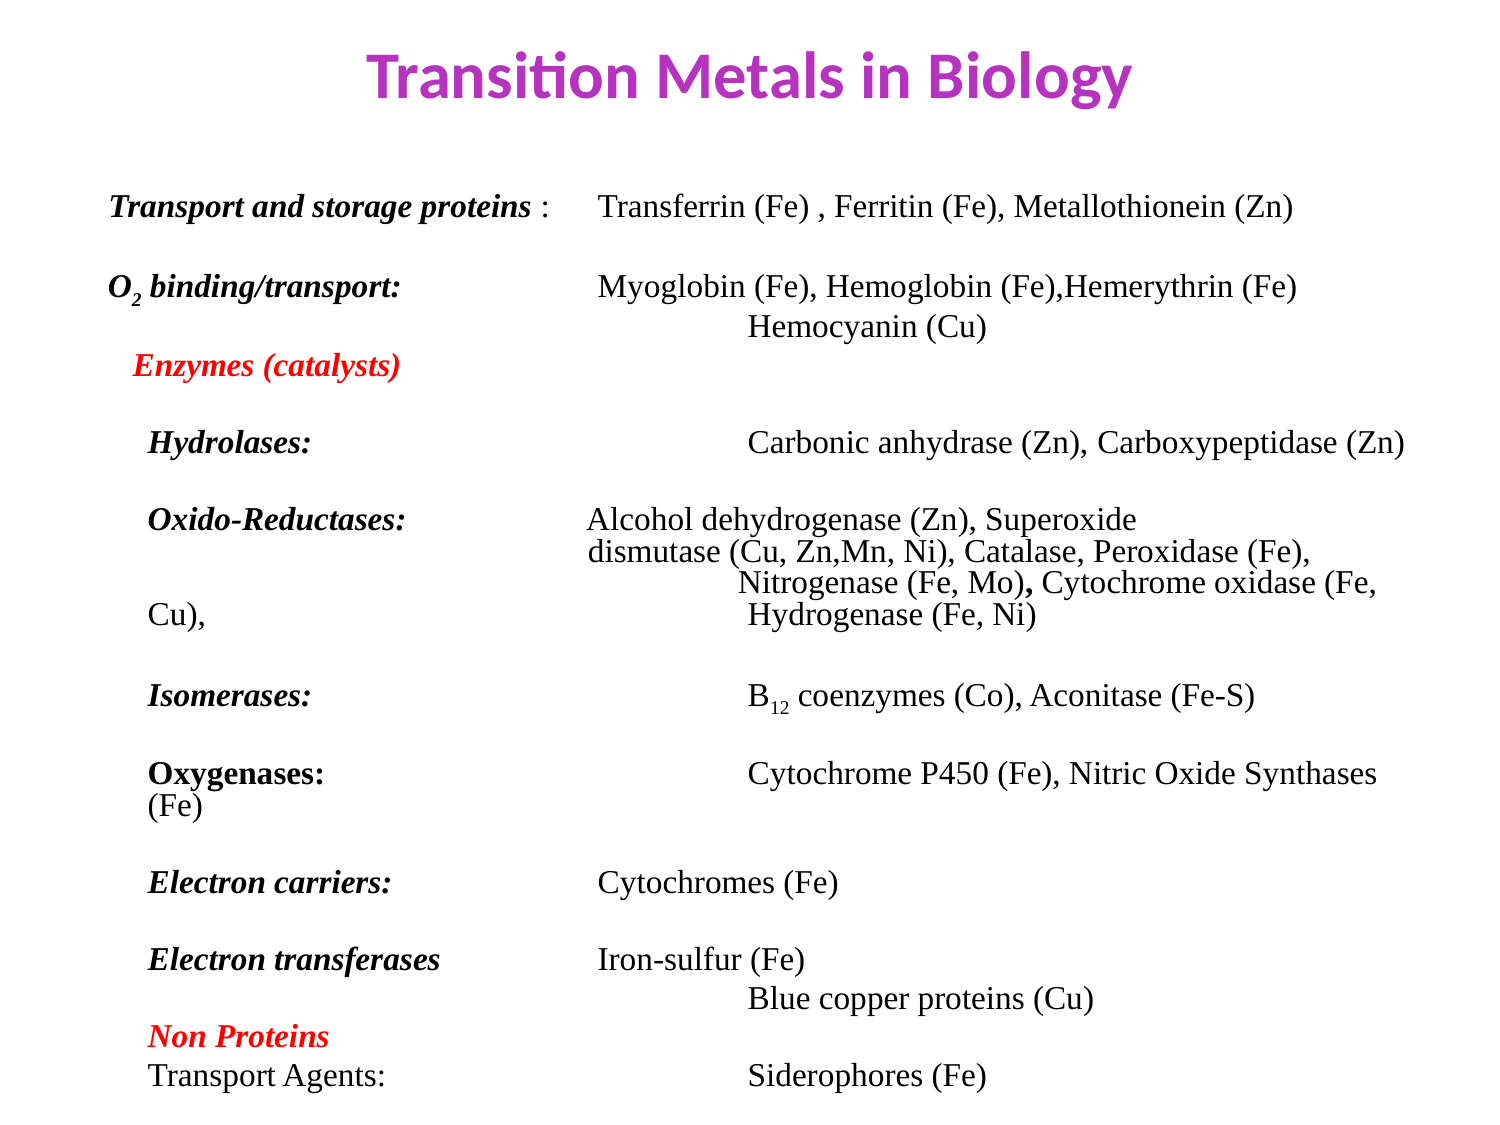

Transition Metals in Biology
  Transport and storage proteins : 	Transferrin (Fe) , Ferritin (Fe), Metallothionein (Zn)

  O2 binding/transport:		Myoglobin (Fe), Hemoglobin (Fe),Hemerythrin (Fe)
					Hemocyanin (Cu)
     Enzymes (catalysts)

	Hydrolases:			Carbonic anhydrase (Zn), Carboxypeptidase (Zn)

	Oxido-Reductases:	                 Alcohol dehydrogenase (Zn), Superoxide 				                 dismutase (Cu, Zn,Mn, Ni), Catalase, Peroxidase (Fe),        			                 Nitrogenase (Fe, Mo), Cytochrome oxidase (Fe, Cu),   				Hydrogenase (Fe, Ni)

	Isomerases:			B12 coenzymes (Co), Aconitase (Fe-S)

	Oxygenases:			Cytochrome P450 (Fe), Nitric Oxide Synthases (Fe)

	Electron carriers:		Cytochromes (Fe)

	Electron transferases		Iron-sulfur (Fe)
					Blue copper proteins (Cu)
	Non Proteins
	Transport Agents:			Siderophores (Fe)